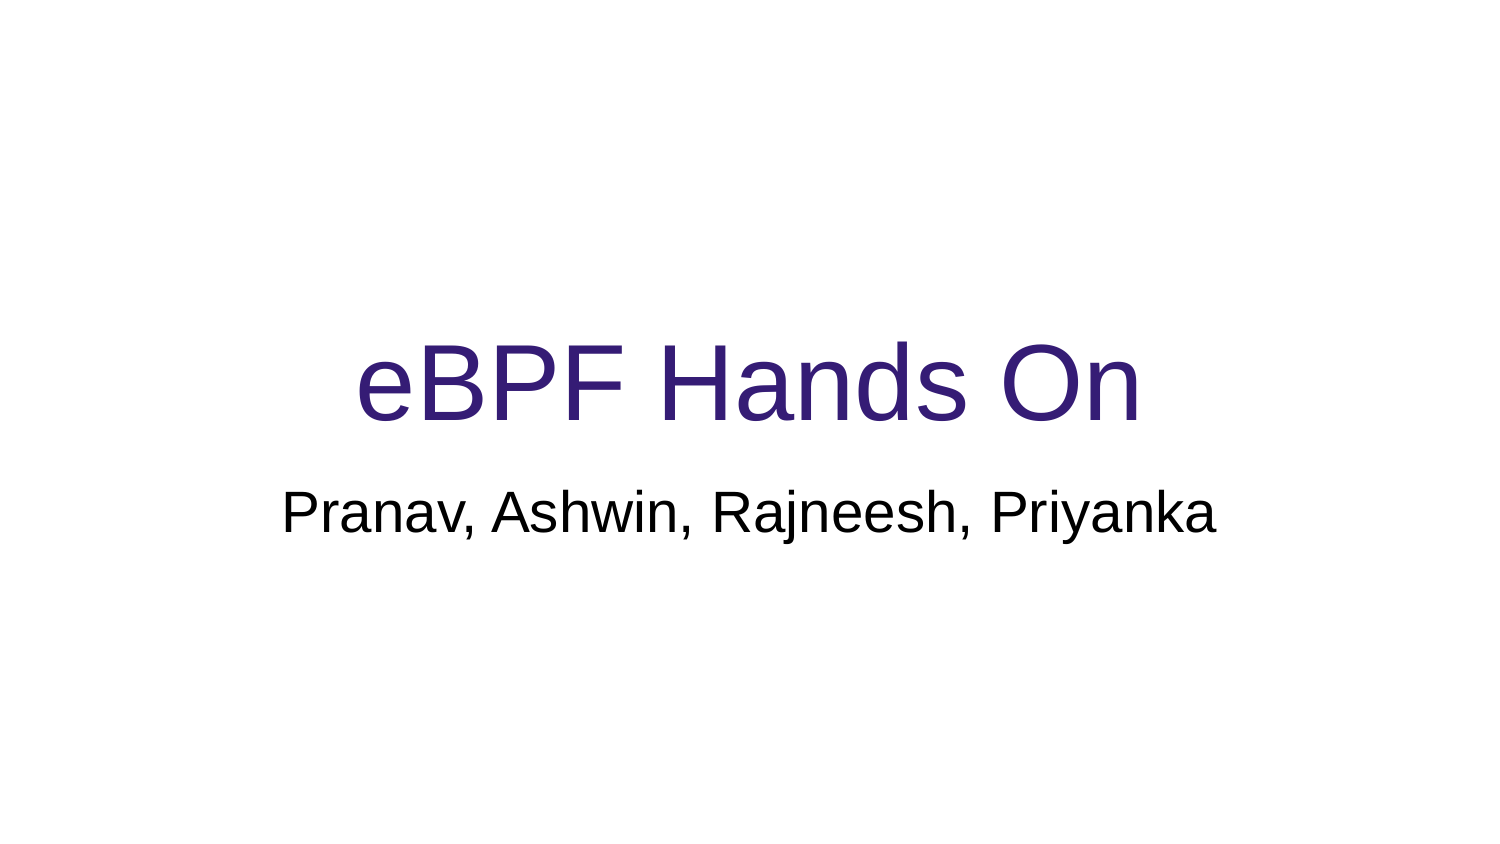

# eBPF Hands On
Pranav, Ashwin, Rajneesh, Priyanka